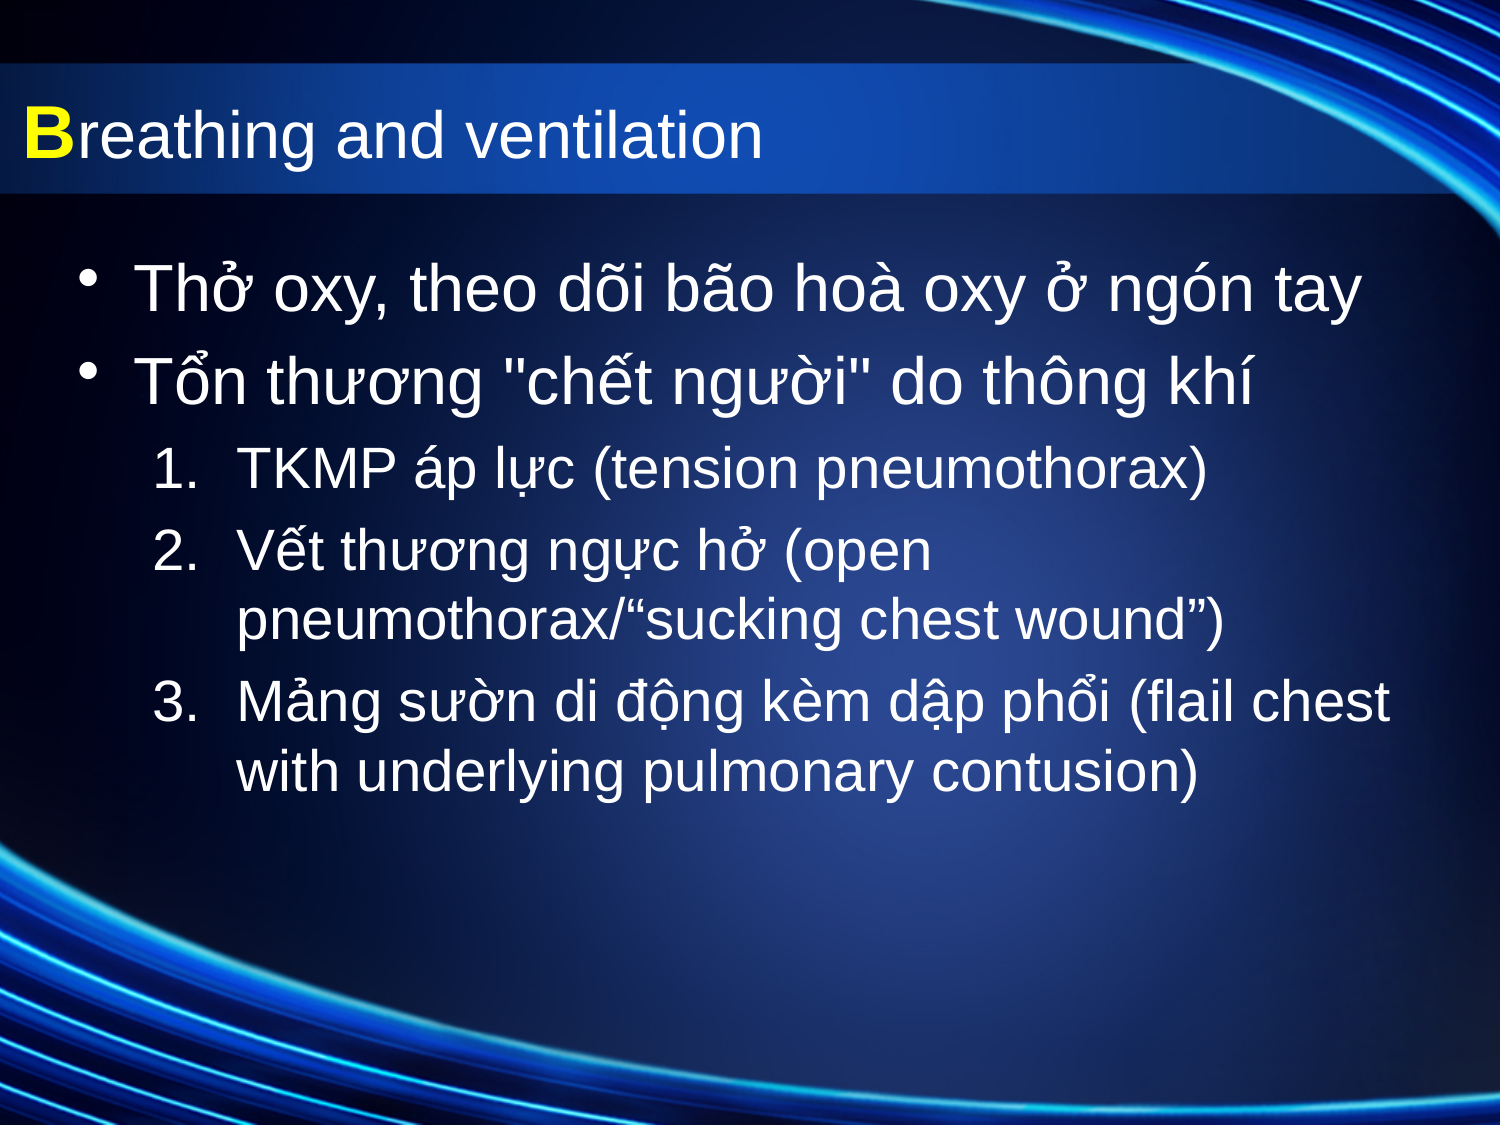

# Breathing and ventilation
Thở oxy, theo dõi bão hoà oxy ở ngón tay
Tổn thương "chết người" do thông khí
TKMP áp lực (tension pneumothorax)
Vết thương ngực hở (open pneumothorax/“sucking chest wound”)
Mảng sườn di động kèm dập phổi (flail chest with underlying pulmonary contusion)